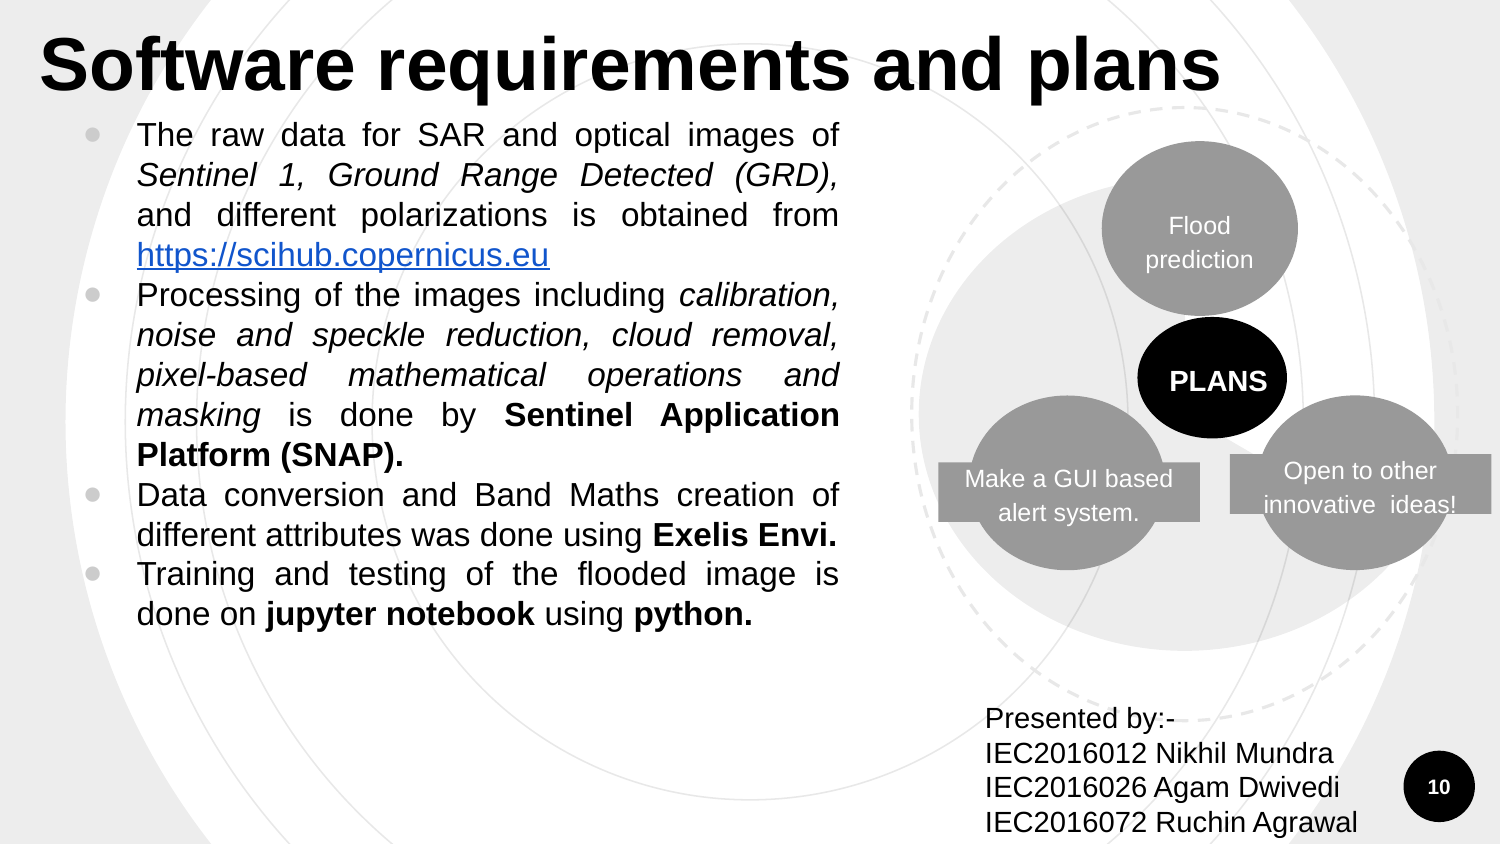

Software requirements and plans
The raw data for SAR and optical images of Sentinel 1, Ground Range Detected (GRD), and different polarizations is obtained from https://scihub.copernicus.eu
Processing of the images including calibration, noise and speckle reduction, cloud removal, pixel-based mathematical operations and masking is done by Sentinel Application Platform (SNAP).
Data conversion and Band Maths creation of different attributes was done using Exelis Envi.
Training and testing of the flooded image is done on jupyter notebook using python.

Flood prediction

PLANS

Open to other innovative  ideas!

Make a GUI based alert system.

Presented by:-
IEC2016012 Nikhil Mundra
IEC2016026 Agam Dwivedi
IEC2016072 Ruchin Agrawal
10